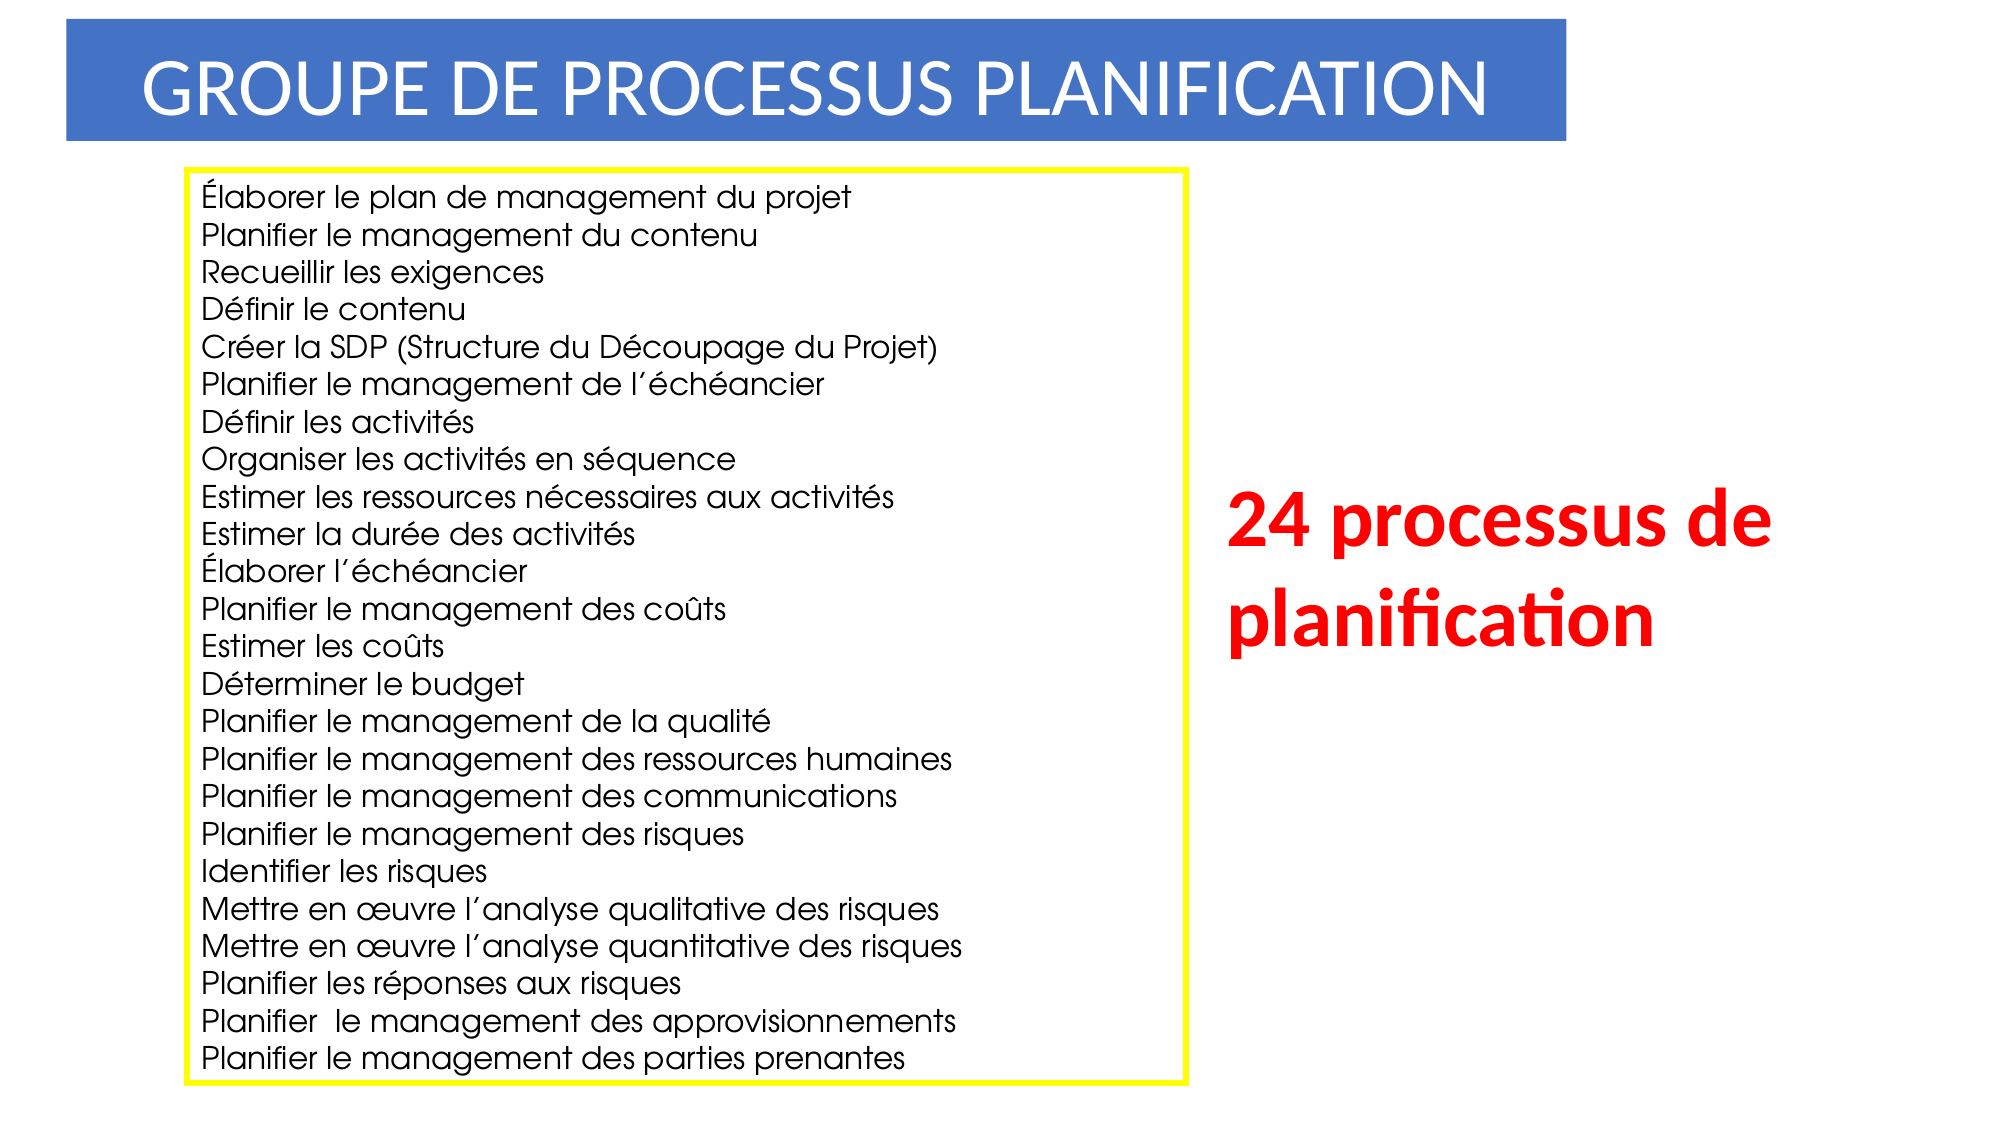

# GROUPE DE PROCESSUS PLANIFICATION
Élaborer le plan de management du projet
Planifier le management du contenu
Recueillir les exigences
Définir le contenu
Créer la SDP (Structure du Découpage du Projet)
Planifier le management de l’échéancier
Définir les activités
Organiser les activités en séquence
Estimer les ressources nécessaires aux activités
Estimer la durée des activités
Élaborer l’échéancier
Planifier le management des coûts
Estimer les coûts
Déterminer le budget
Planifier le management de la qualité
Planifier le management des ressources humaines
Planifier le management des communications
Planifier le management des risques
Identifier les risques
Mettre en œuvre l’analyse qualitative des risques
Mettre en œuvre l’analyse quantitative des risques
Planifier les réponses aux risques
Planifier  le management des approvisionnements
Planifier le management des parties prenantes
24 processus de planification